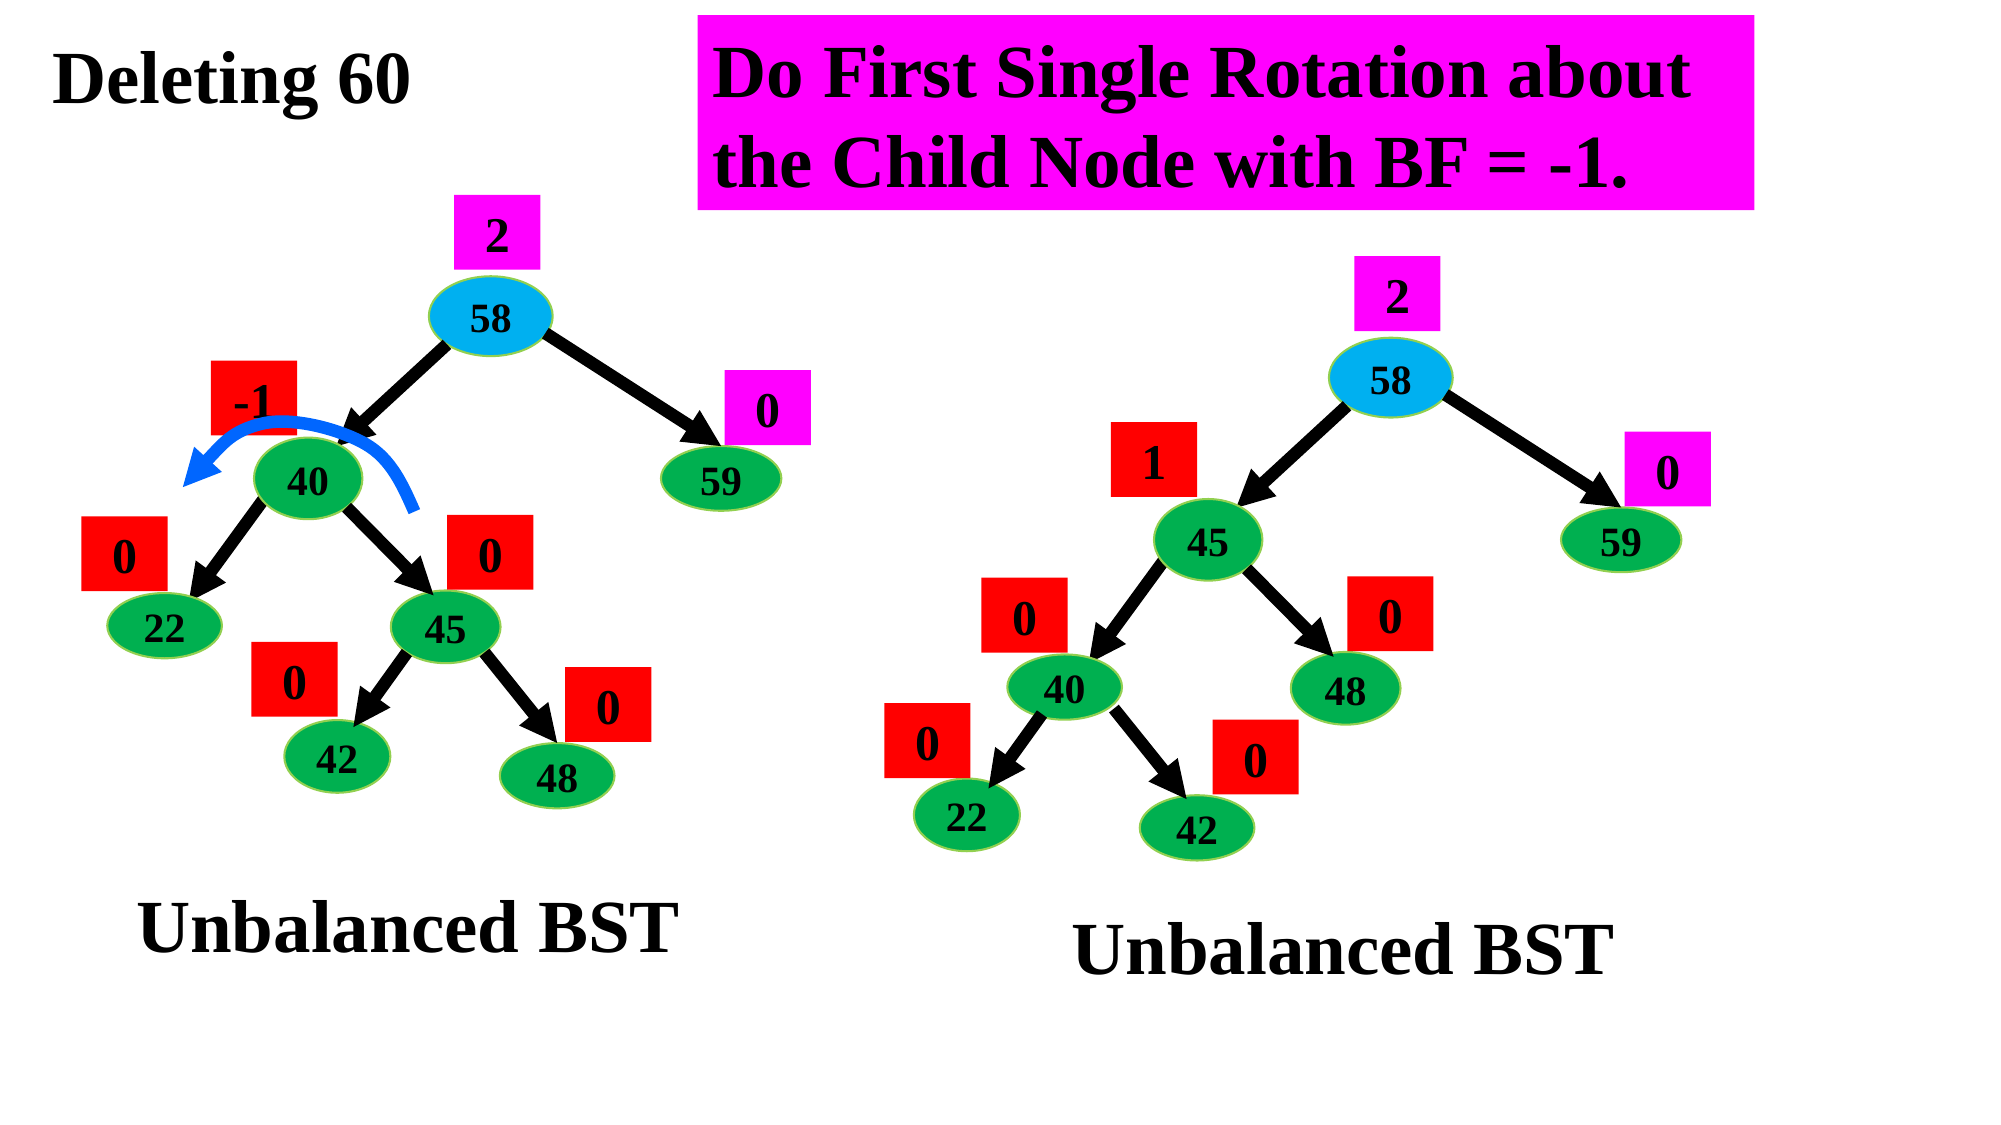

Do First Single Rotation about the Child Node with BF = -1.
Deleting 60
2
58
40
59
45
22
42
48
-1
0
0
0
0
0
2
58
45
59
48
40
22
42
1
0
0
0
0
0

48
Unbalanced BST
Unbalanced BST